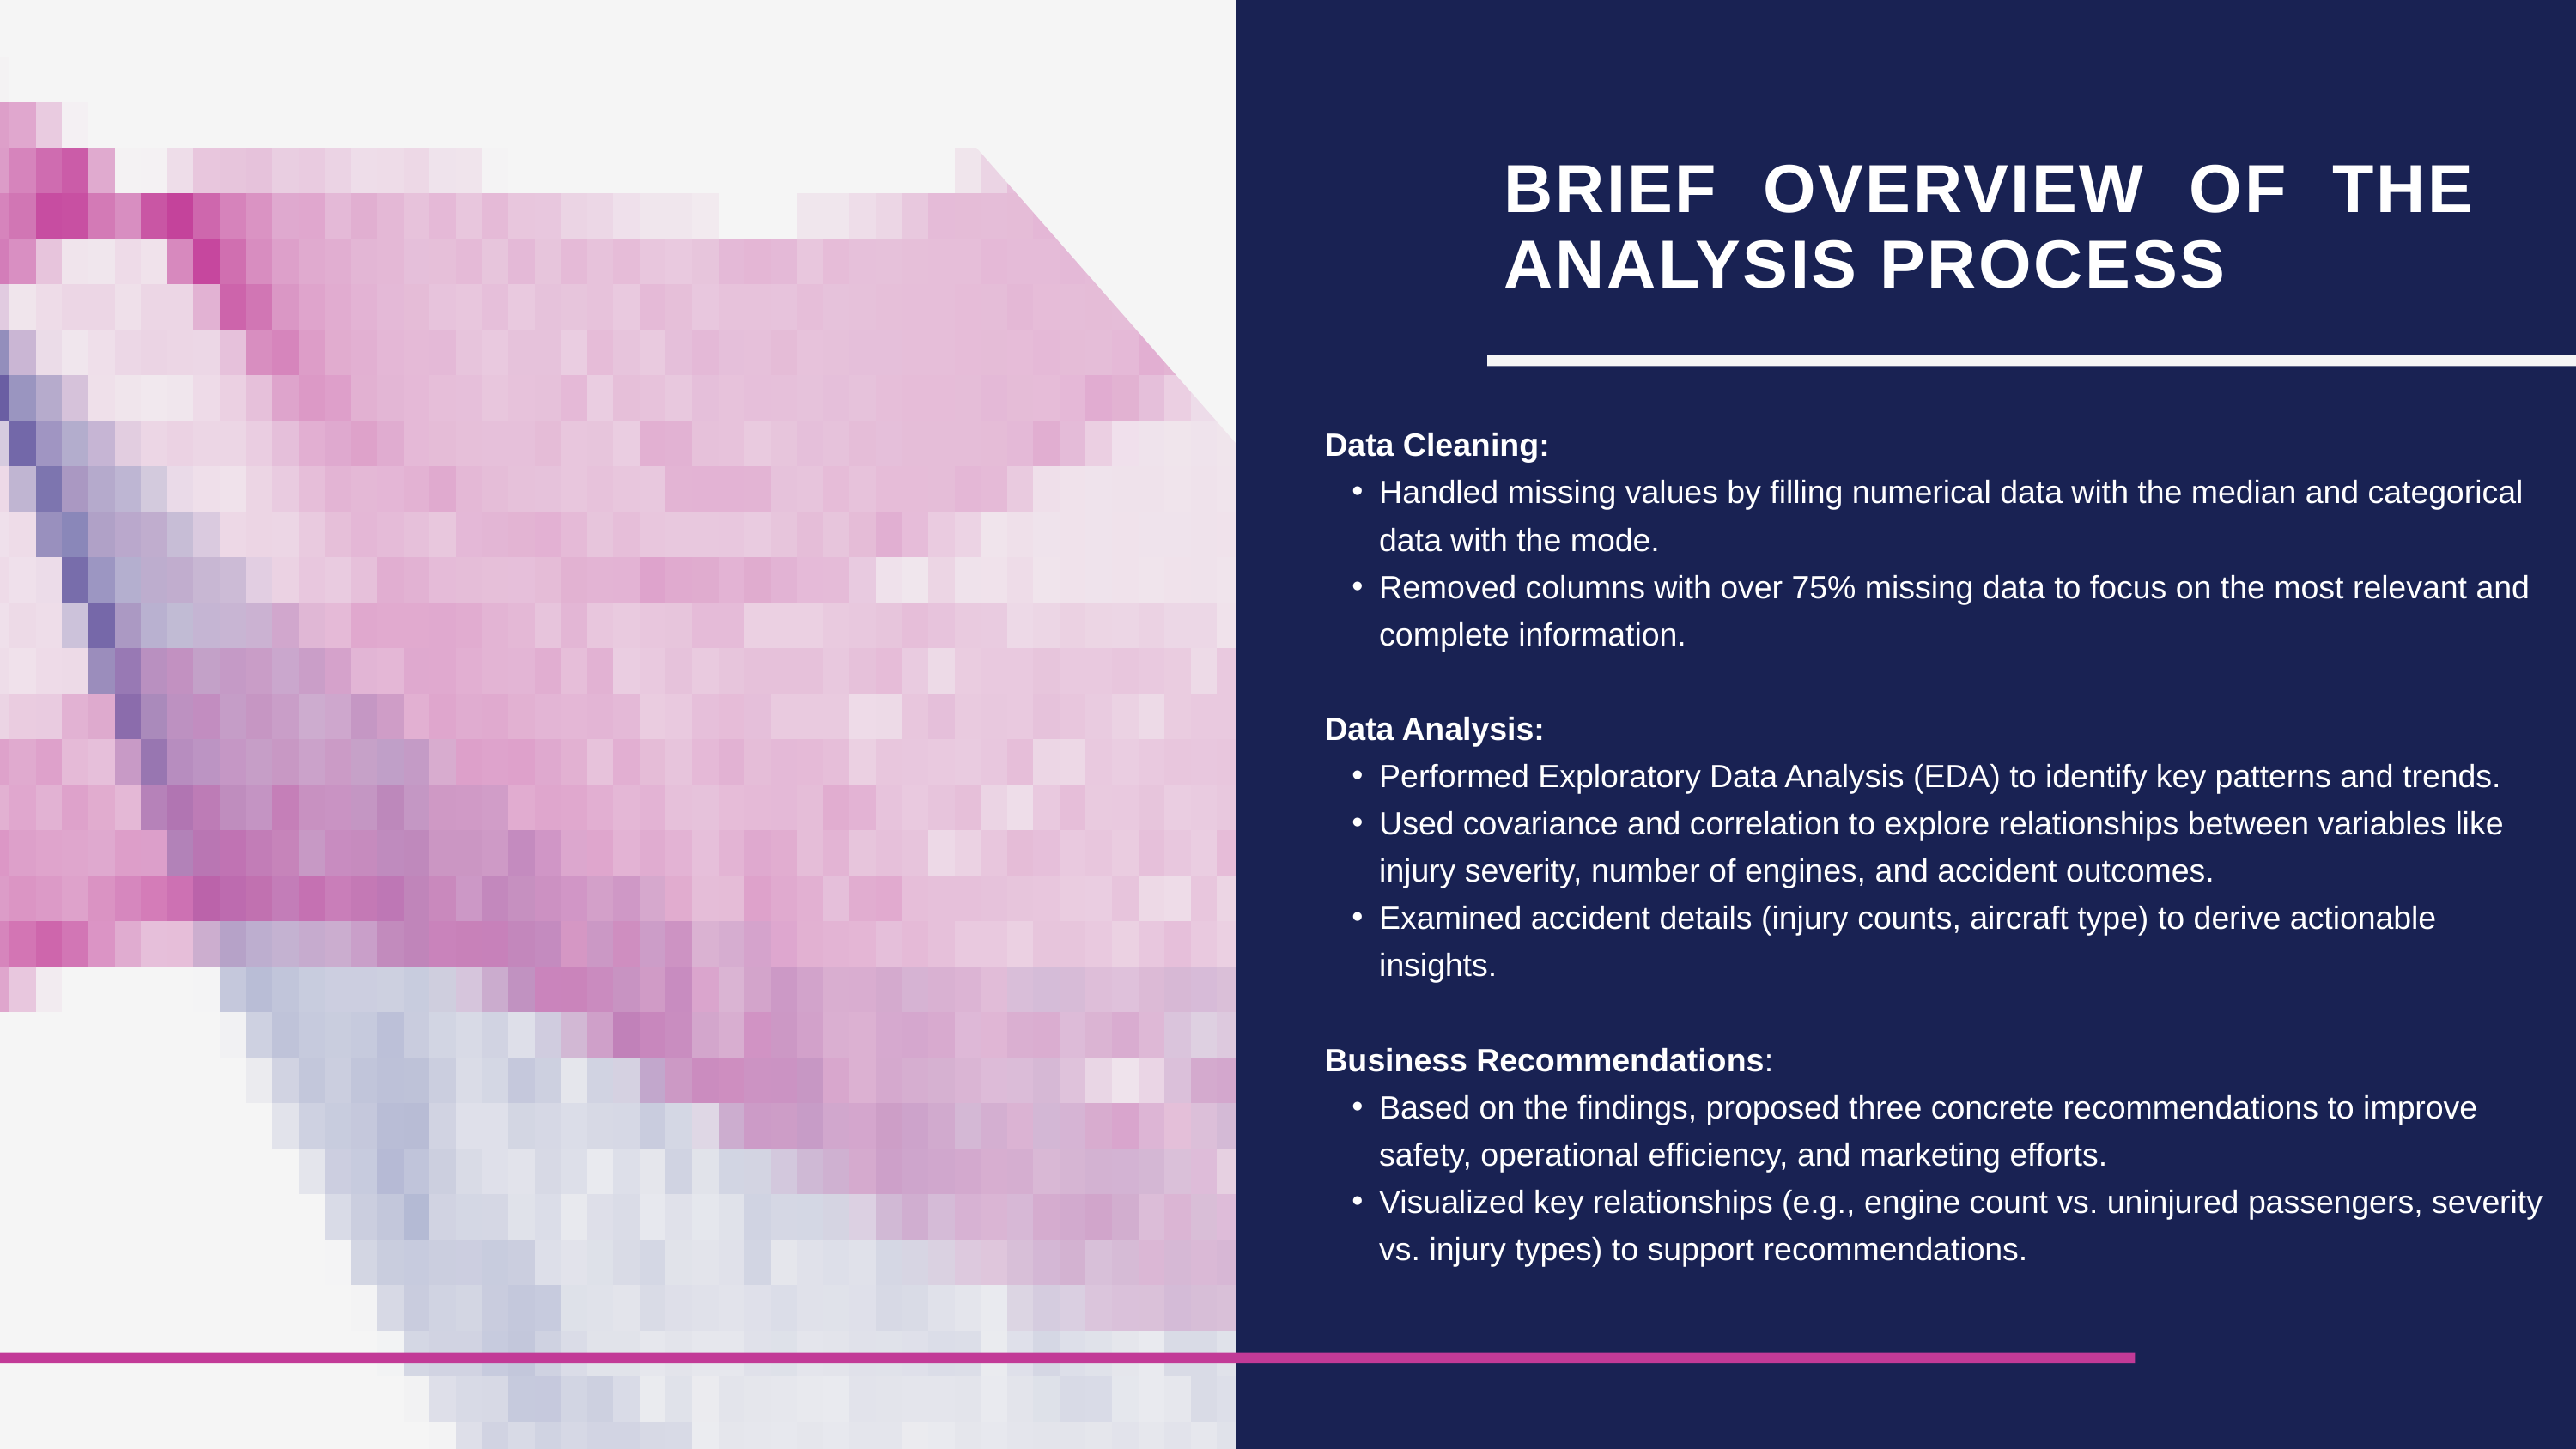

BRIEF OVERVIEW OF THE ANALYSIS PROCESS

Data Cleaning:
Handled missing values by filling numerical data with the median and categorical data with the mode.
Removed columns with over 75% missing data to focus on the most relevant and complete information.

Data Analysis:
Performed Exploratory Data Analysis (EDA) to identify key patterns and trends.
Used covariance and correlation to explore relationships between variables like injury severity, number of engines, and accident outcomes.
Examined accident details (injury counts, aircraft type) to derive actionable insights.

Business Recommendations:
Based on the findings, proposed three concrete recommendations to improve safety, operational efficiency, and marketing efforts.
Visualized key relationships (e.g., engine count vs. uninjured passengers, severity vs. injury types) to support recommendations.